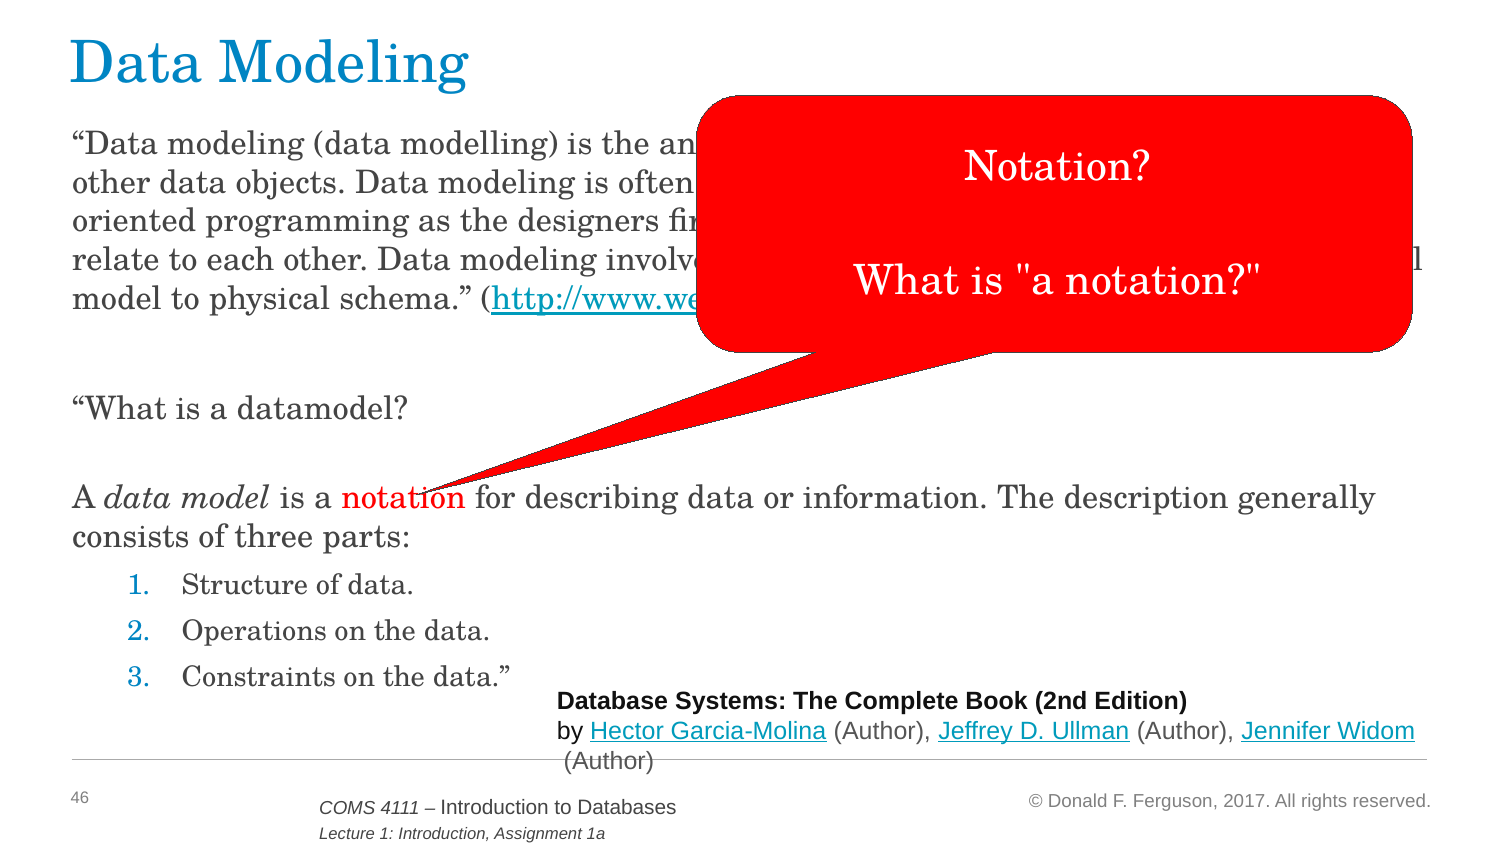

# Data Modeling
Notation?

What is "a notation?"
“Data modeling (data modelling) is the analysis of data objects and their relationships to other data objects. Data modeling is often the first step in database design and object-oriented programming as the designers first create a conceptual model of how data items relate to each other. Data modeling involves a progression from conceptual model to logical model to physical schema.” (http://www.webopedia.com/TERM/D/data_modeling.html)

“What is a datamodel?
A data model is a notation for describing data or information. The description generally consists of three parts:
Structure of data.
Operations on the data.
Constraints on the data.”

Database Systems: The Complete Book (2nd Edition)
by Hector Garcia-Molina (Author), Jeffrey D. Ullman (Author), Jennifer Widom (Author)